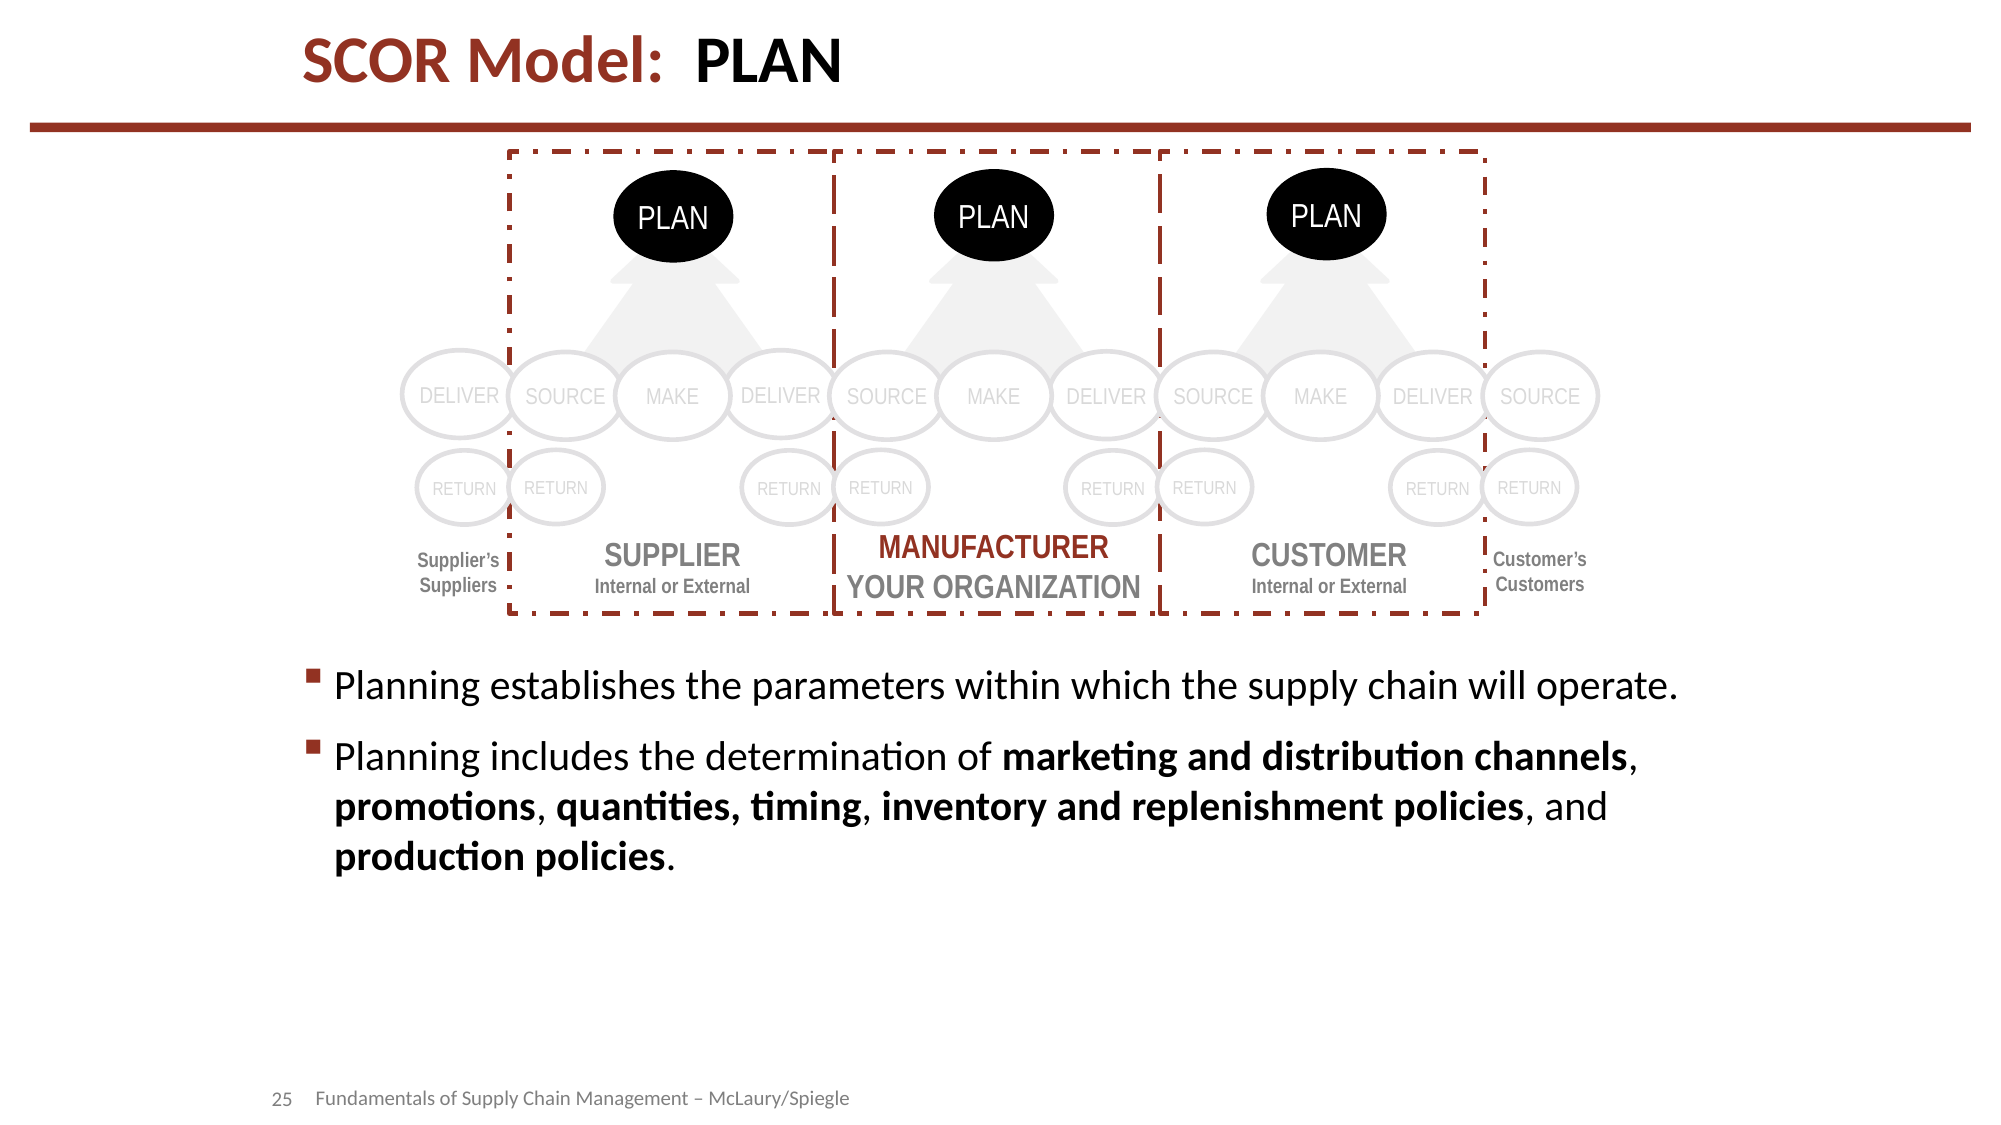

SCOR Model:  PLAN

PLAN
PLAN
PLAN

DELIVER
DELIVER
DELIVER
SOURCE
MAKE
SOURCE
MAKE
SOURCE
MAKE
DELIVER
SOURCE
RETURN
RETURN
RETURN
RETURN
RETURN
RETURN
RETURN
RETURN
MANUFACTURER
YOUR ORGANIZATION
SUPPLIER
Internal or External
CUSTOMER
Internal or External
Customer’s
Customers
Supplier’s
Suppliers
Planning establishes the parameters within which the supply chain will operate.
Planning includes the determination of marketing and distribution channels, promotions, quantities, timing, inventory and replenishment policies, and production policies.
25
Fundamentals of Supply Chain Management – McLaury/Spiegle